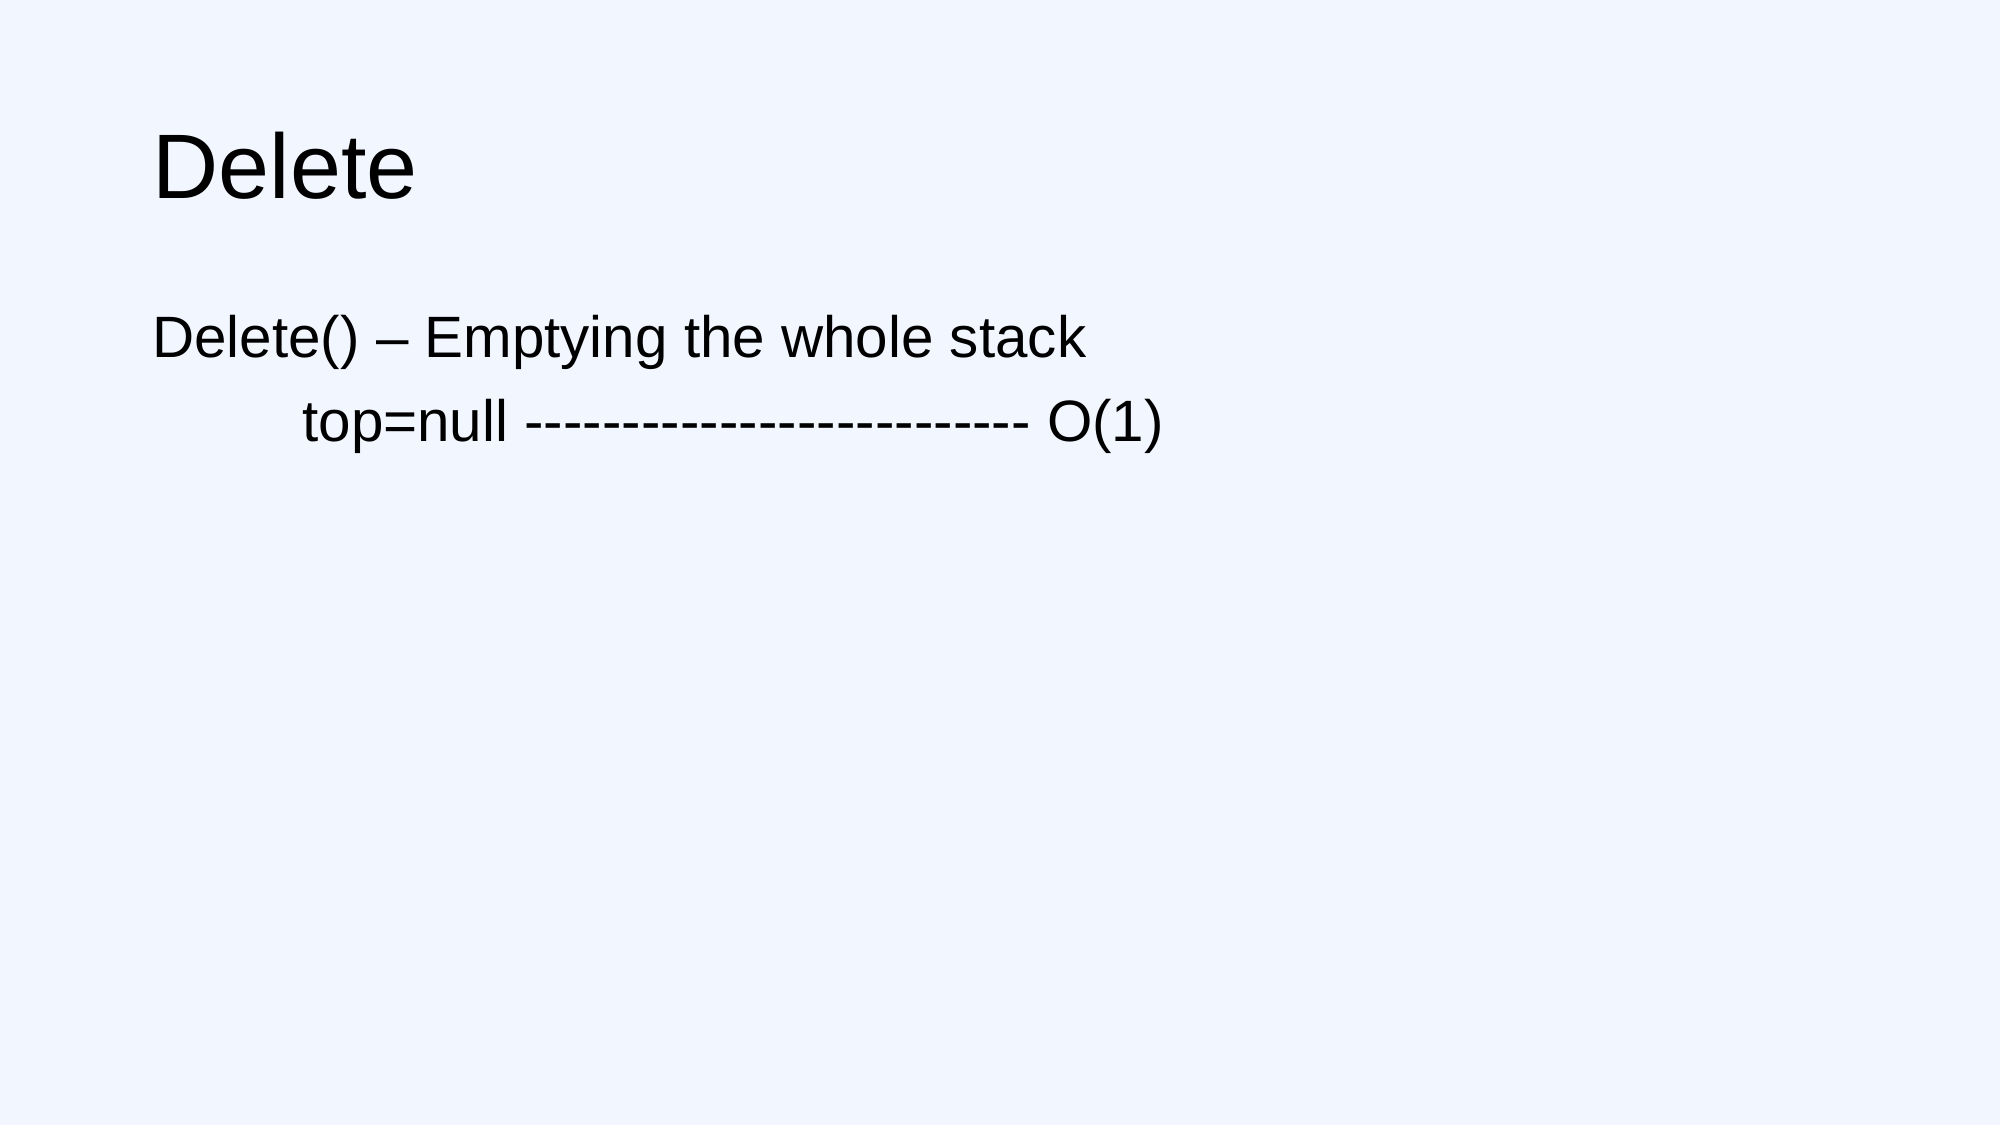

# Delete
Delete() – Emptying the whole stack
	top=null -------------------------- O(1)